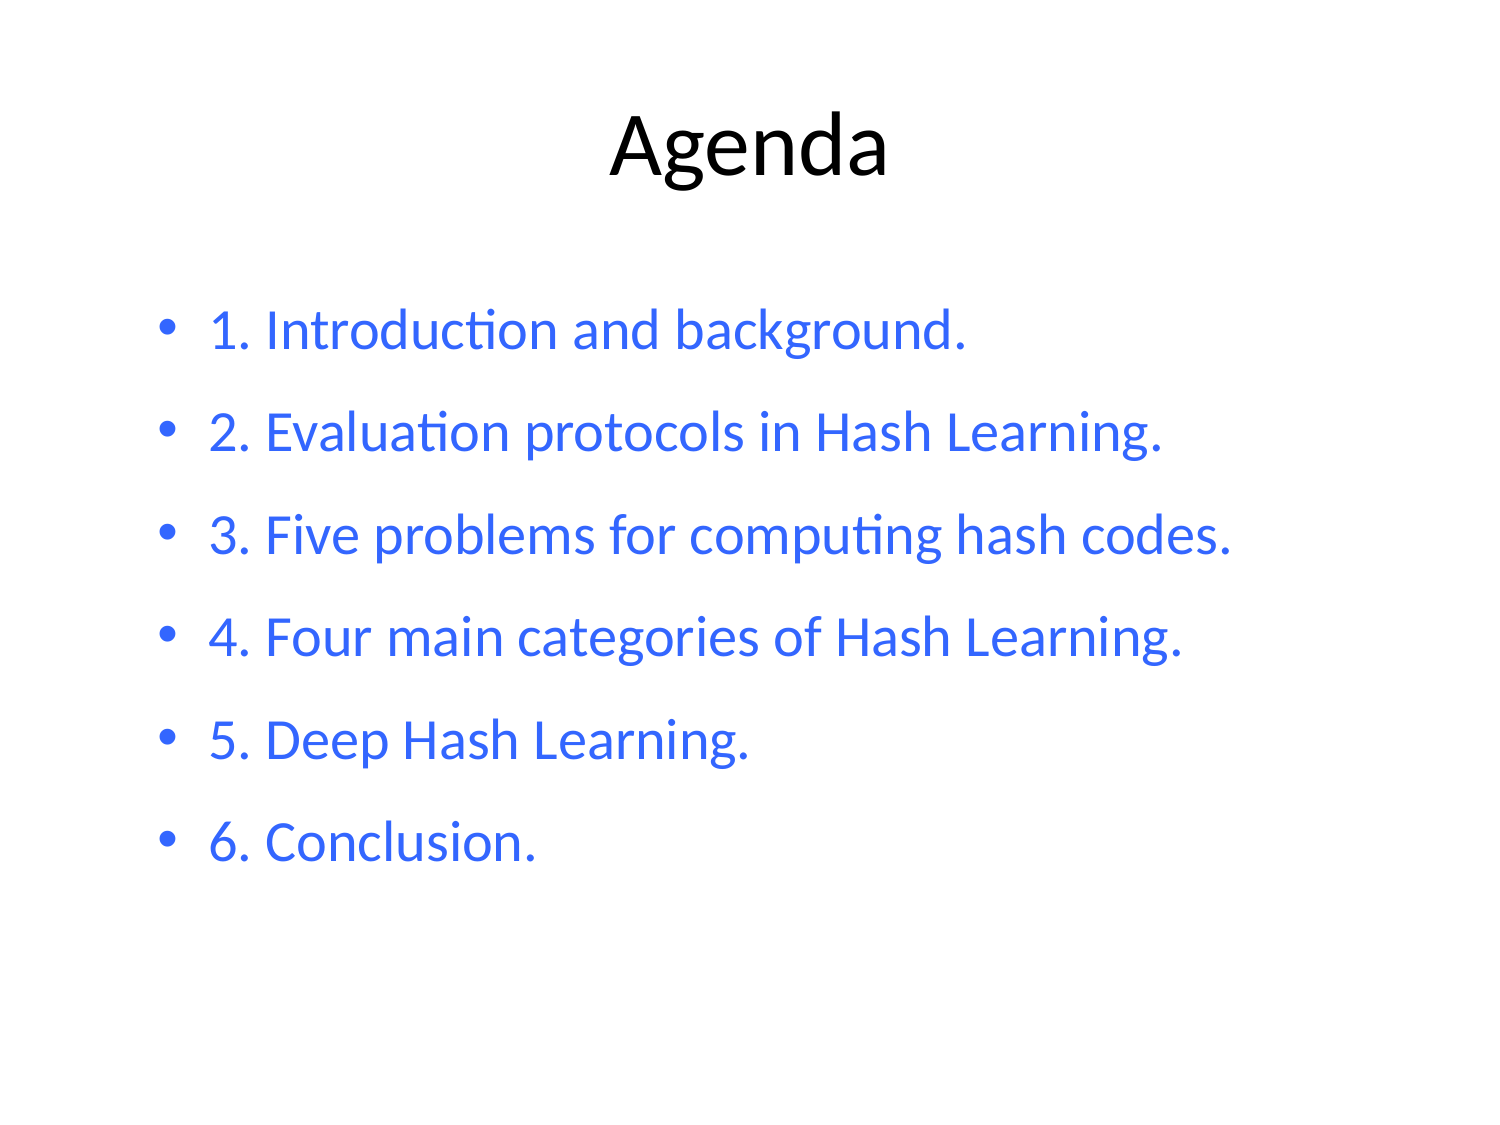

# Agenda
1. Introduction and background.
2. Evaluation protocols in Hash Learning.
3. Five problems for computing hash codes.
4. Four main categories of Hash Learning.
5. Deep Hash Learning.
6. Conclusion.